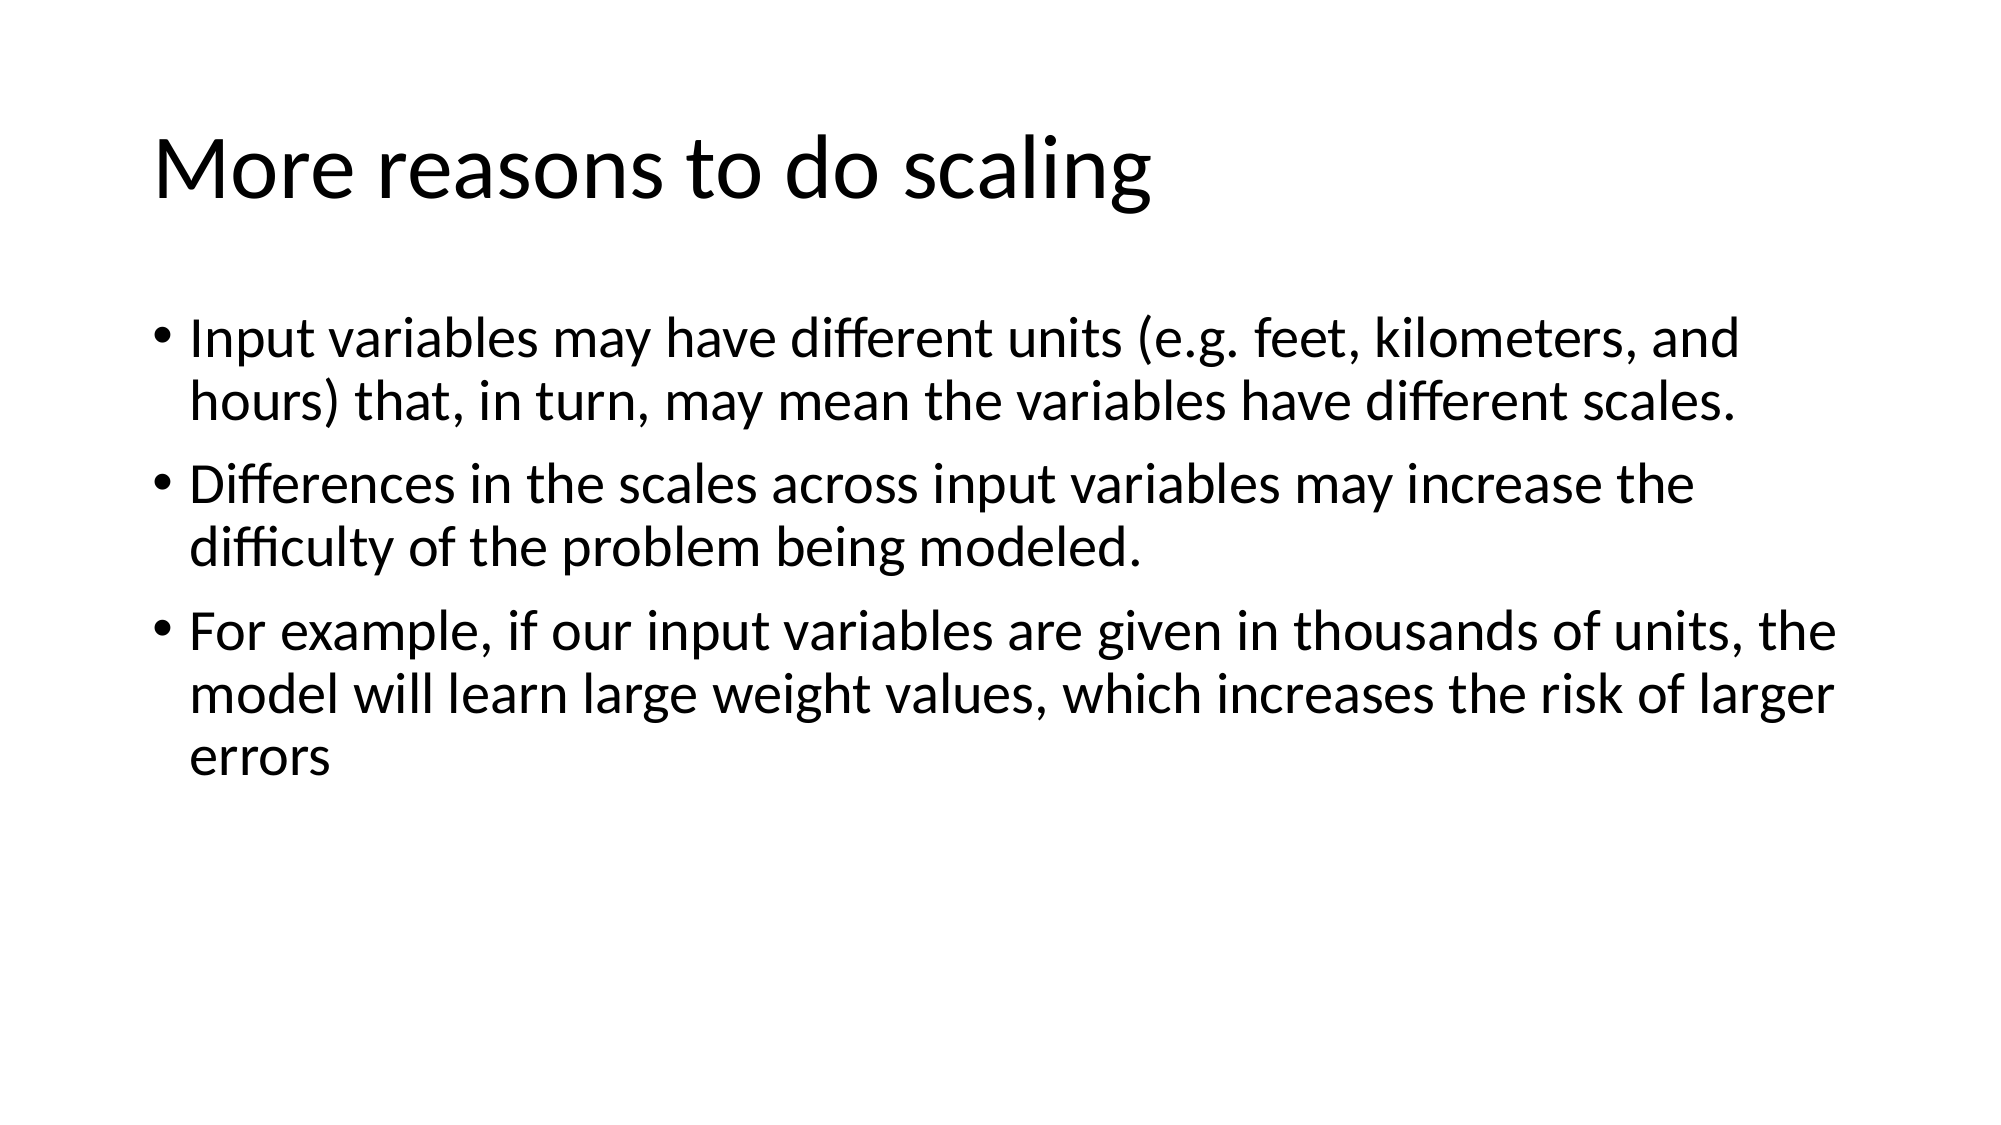

# More reasons to do scaling
Input variables may have different units (e.g. feet, kilometers, and hours) that, in turn, may mean the variables have different scales.
Differences in the scales across input variables may increase the difficulty of the problem being modeled.
For example, if our input variables are given in thousands of units, the model will learn large weight values, which increases the risk of larger errors